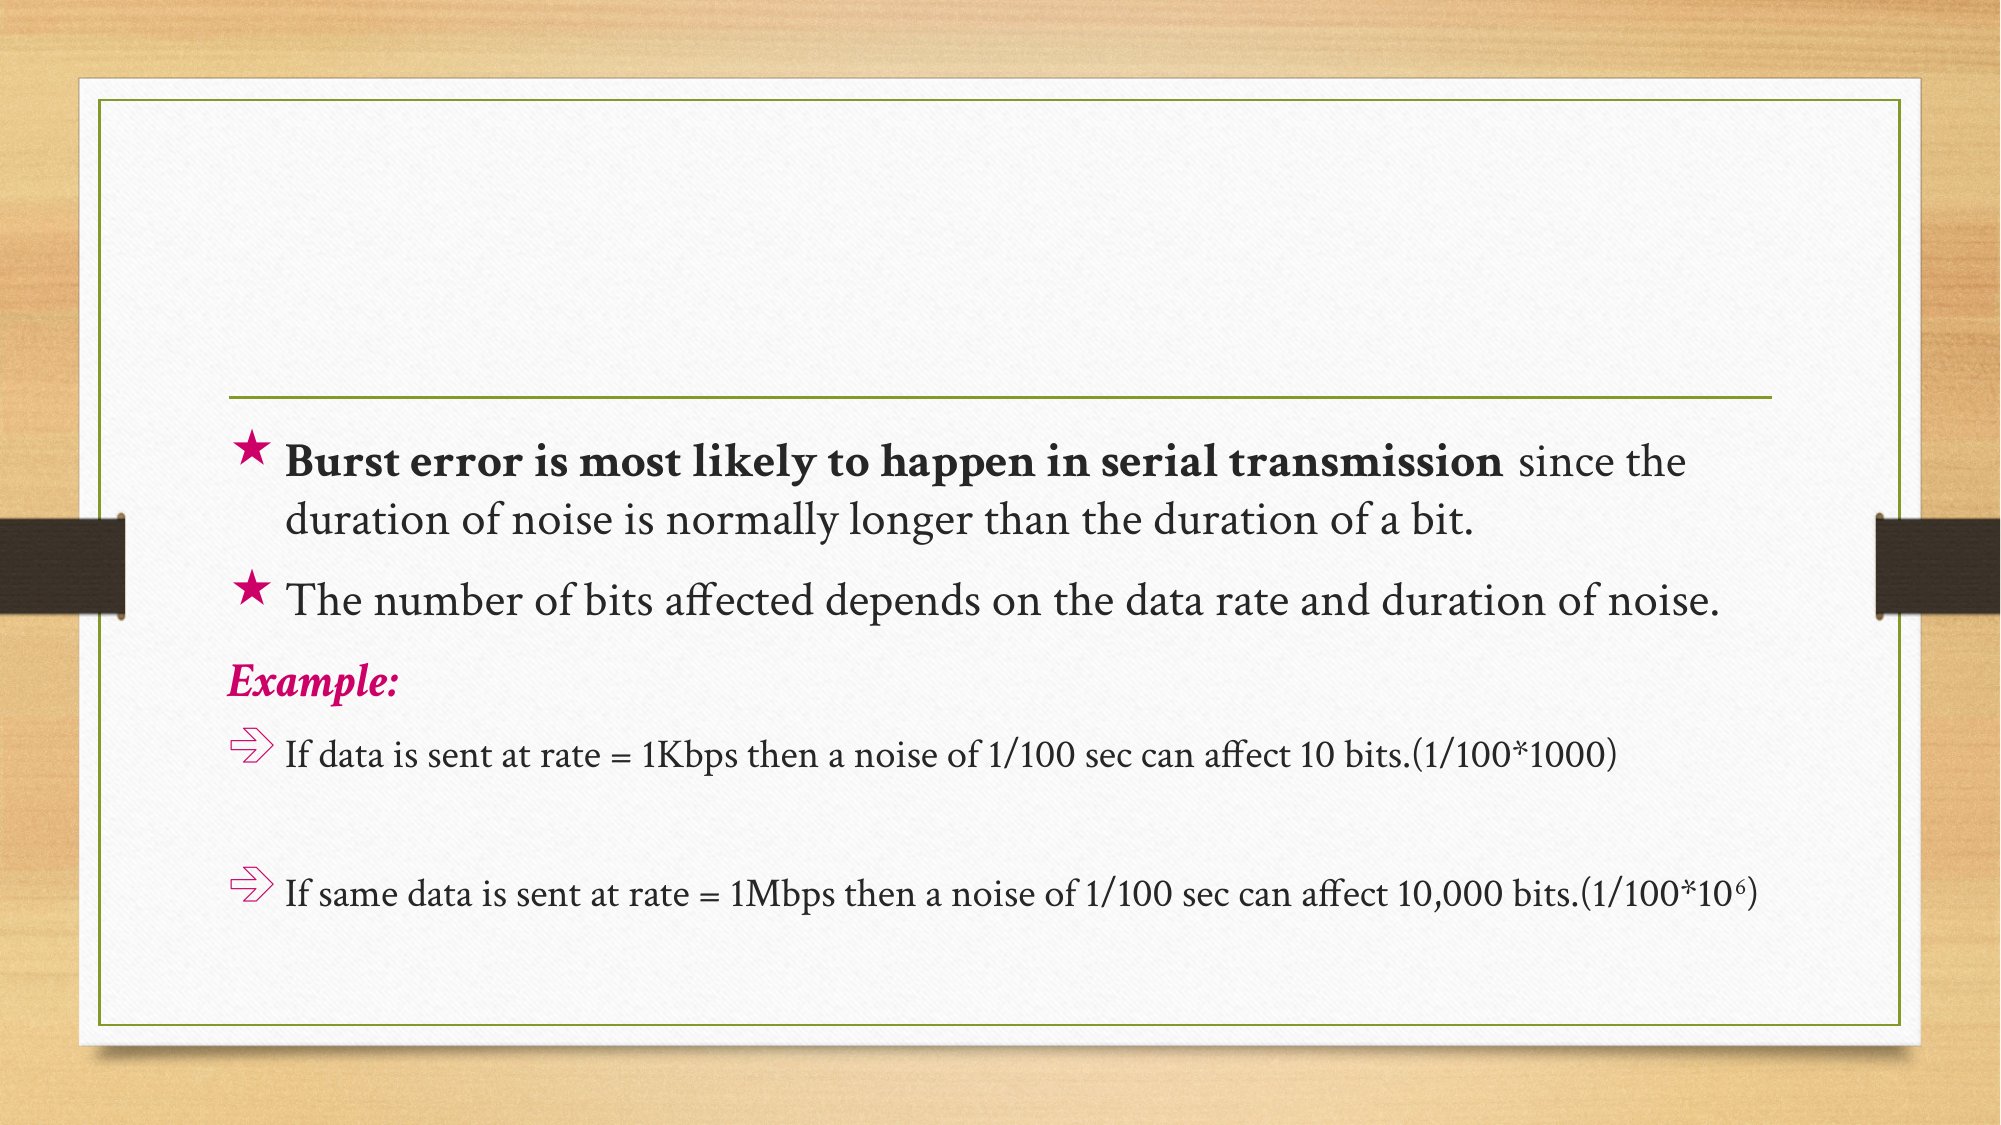

#
Burst error is most likely to happen in serial transmission since the duration of noise is normally longer than the duration of a bit.
The number of bits affected depends on the data rate and duration of noise.
Example:
If data is sent at rate = 1Kbps then a noise of 1/100 sec can affect 10 bits.(1/100*1000)

If same data is sent at rate = 1Mbps then a noise of 1/100 sec can affect 10,000 bits.(1/100*106)